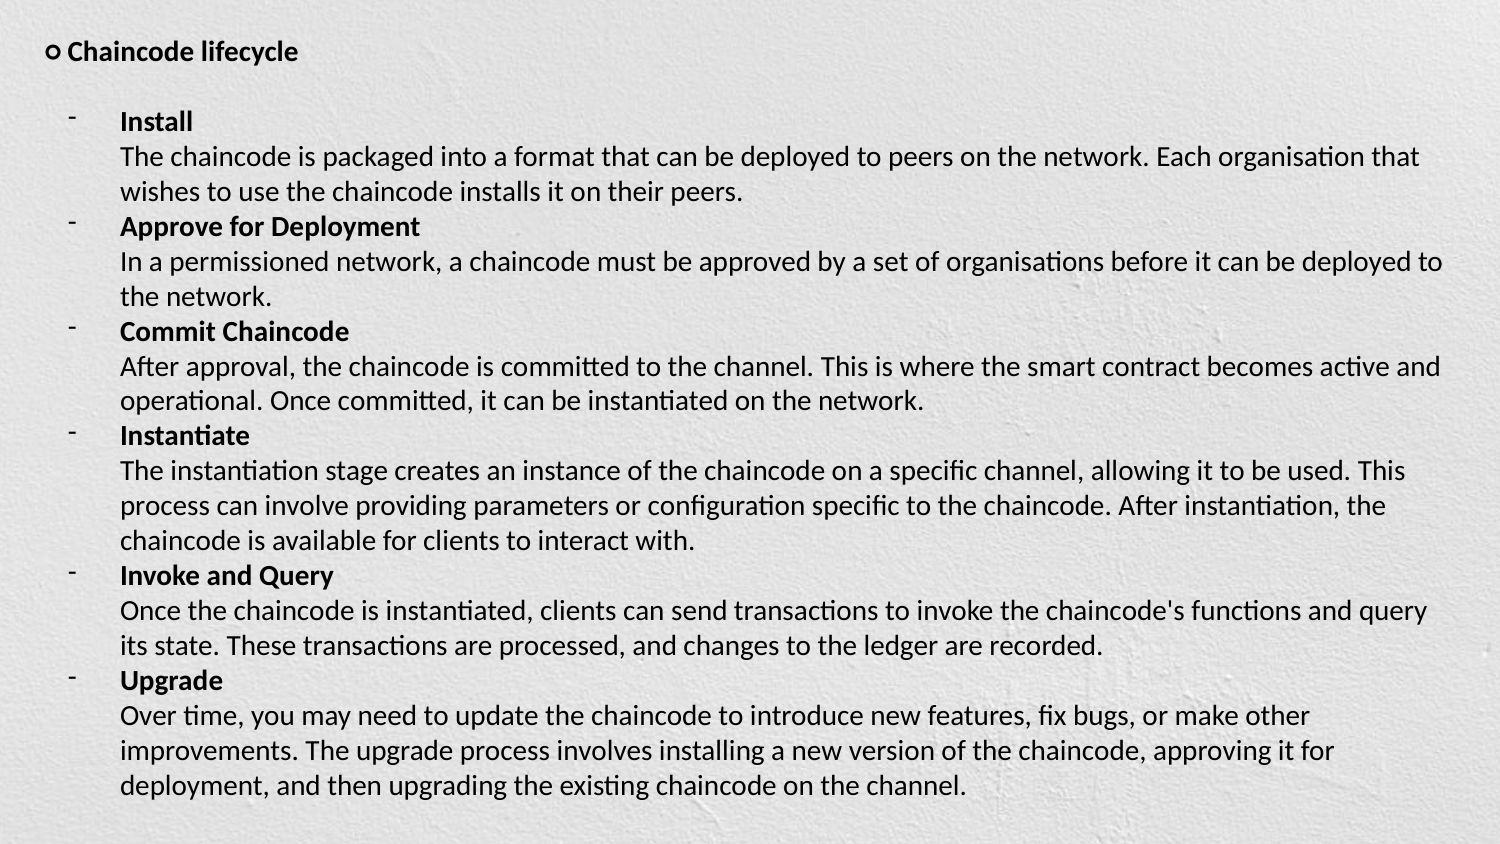

○ Chaincode lifecycle

Install
The chaincode is packaged into a format that can be deployed to peers on the network. Each organisation that wishes to use the chaincode installs it on their peers.
Approve for Deployment
In a permissioned network, a chaincode must be approved by a set of organisations before it can be deployed to
the network.
Commit Chaincode
After approval, the chaincode is committed to the channel. This is where the smart contract becomes active and operational. Once committed, it can be instantiated on the network.
Instantiate
The instantiation stage creates an instance of the chaincode on a specific channel, allowing it to be used. This process can involve providing parameters or configuration specific to the chaincode. After instantiation, the chaincode is available for clients to interact with.
Invoke and Query
Once the chaincode is instantiated, clients can send transactions to invoke the chaincode's functions and query
its state. These transactions are processed, and changes to the ledger are recorded.
Upgrade
Over time, you may need to update the chaincode to introduce new features, fix bugs, or make other
improvements. The upgrade process involves installing a new version of the chaincode, approving it for
deployment, and then upgrading the existing chaincode on the channel.